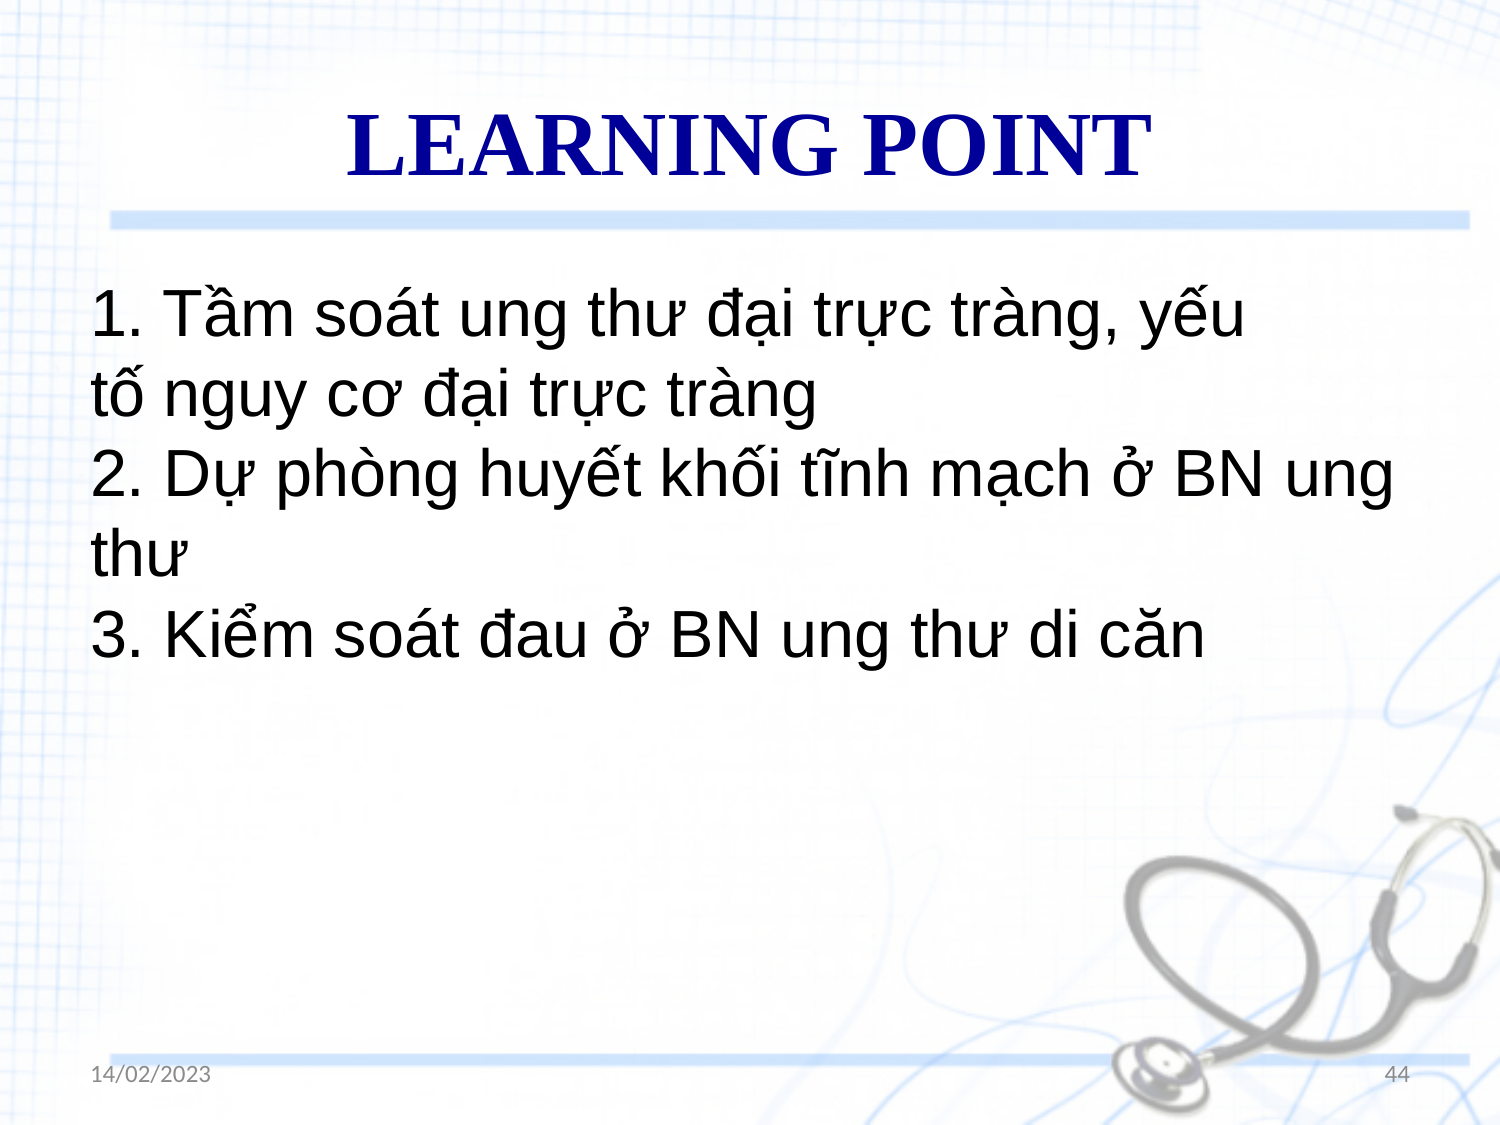

# LEARNING POINT
1. Tầm soát ung thư đại trực tràng, yếu tố nguy cơ đại trực tràng
2. Dự phòng huyết khối tĩnh mạch ở BN ung thư
3. Kiểm soát đau ở BN ung thư di căn

14/02/2023
44